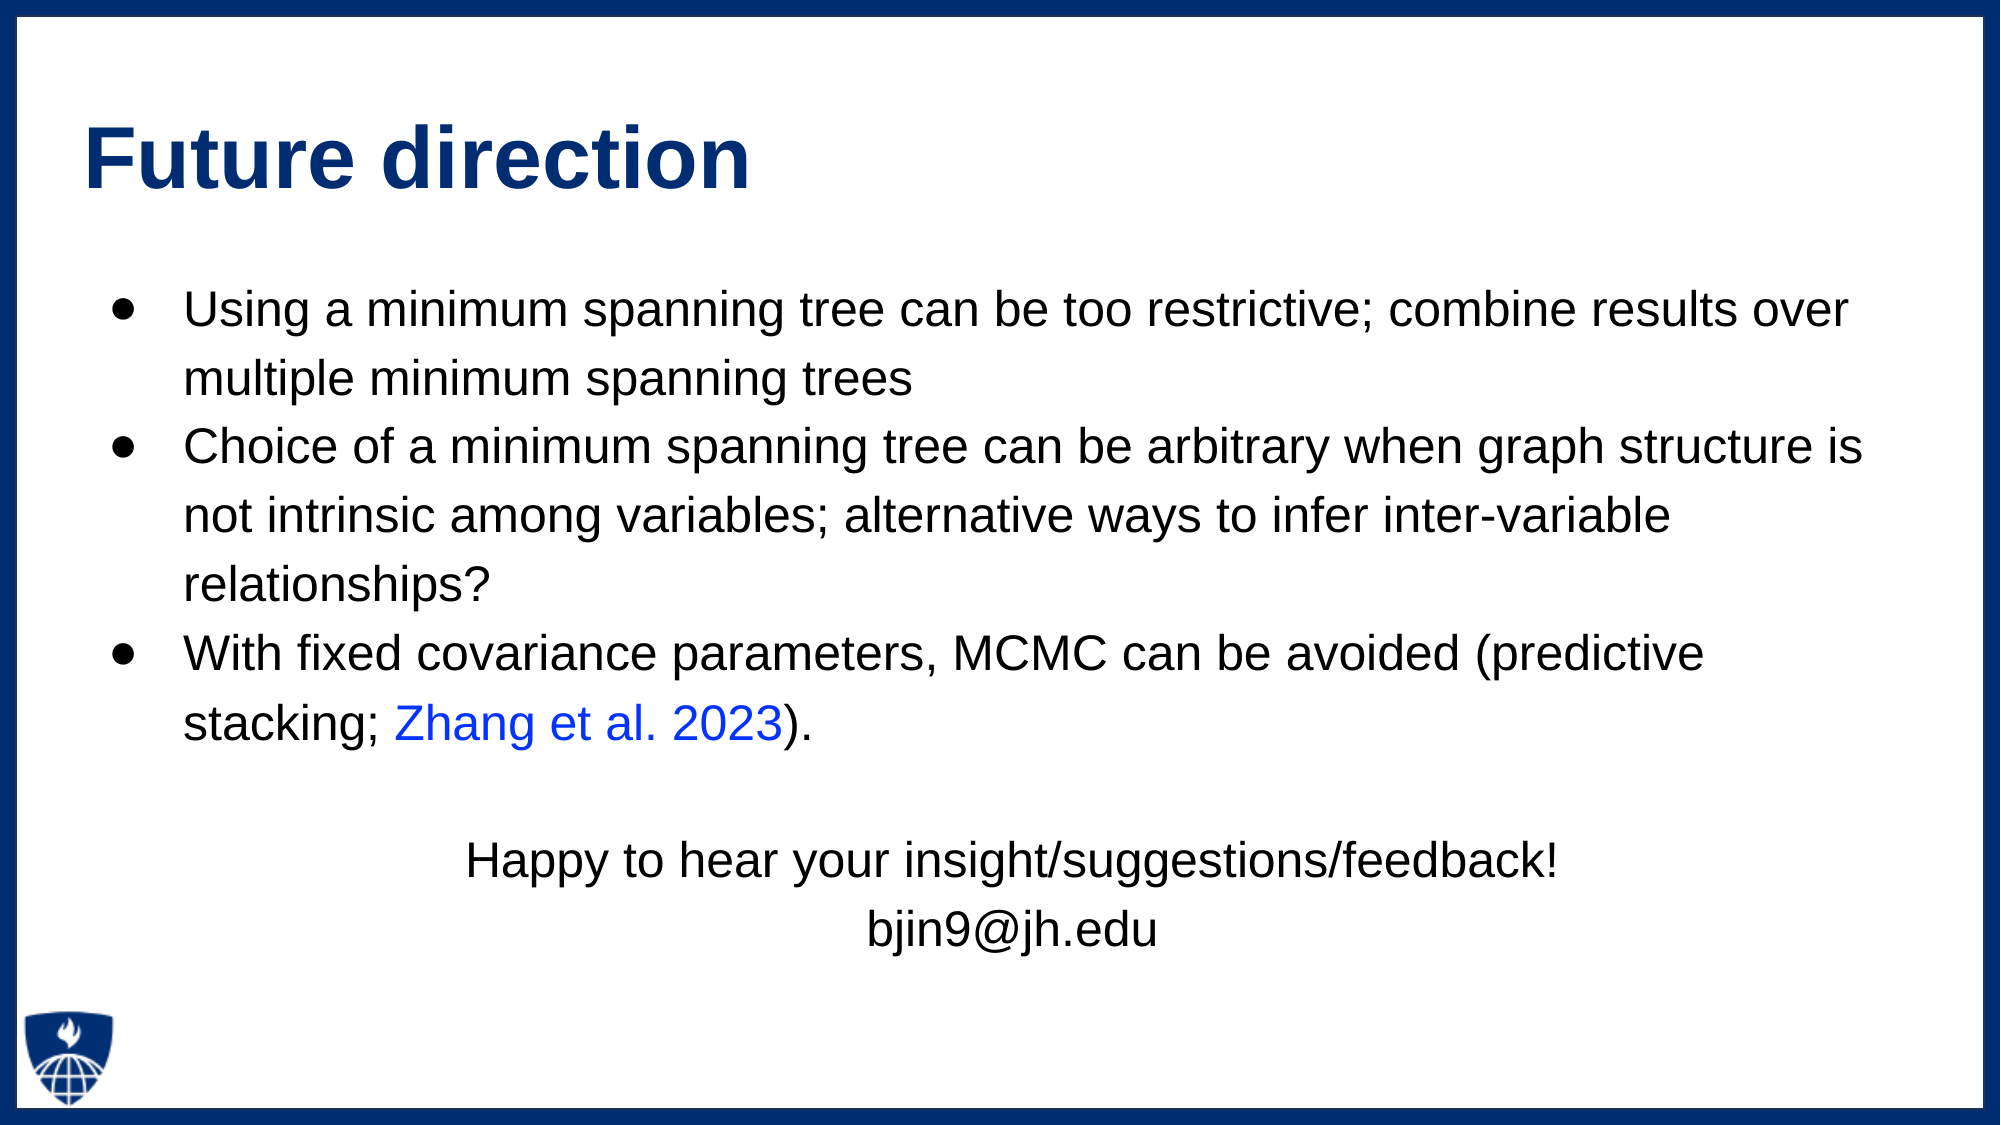

# Future direction
Using a minimum spanning tree can be too restrictive; combine results over multiple minimum spanning trees
Choice of a minimum spanning tree can be arbitrary when graph structure is not intrinsic among variables; alternative ways to infer inter-variable relationships?
With fixed covariance parameters, MCMC can be avoided (predictive stacking; Zhang et al. 2023).

Happy to hear your insight/suggestions/feedback!
bjin9@jh.edu